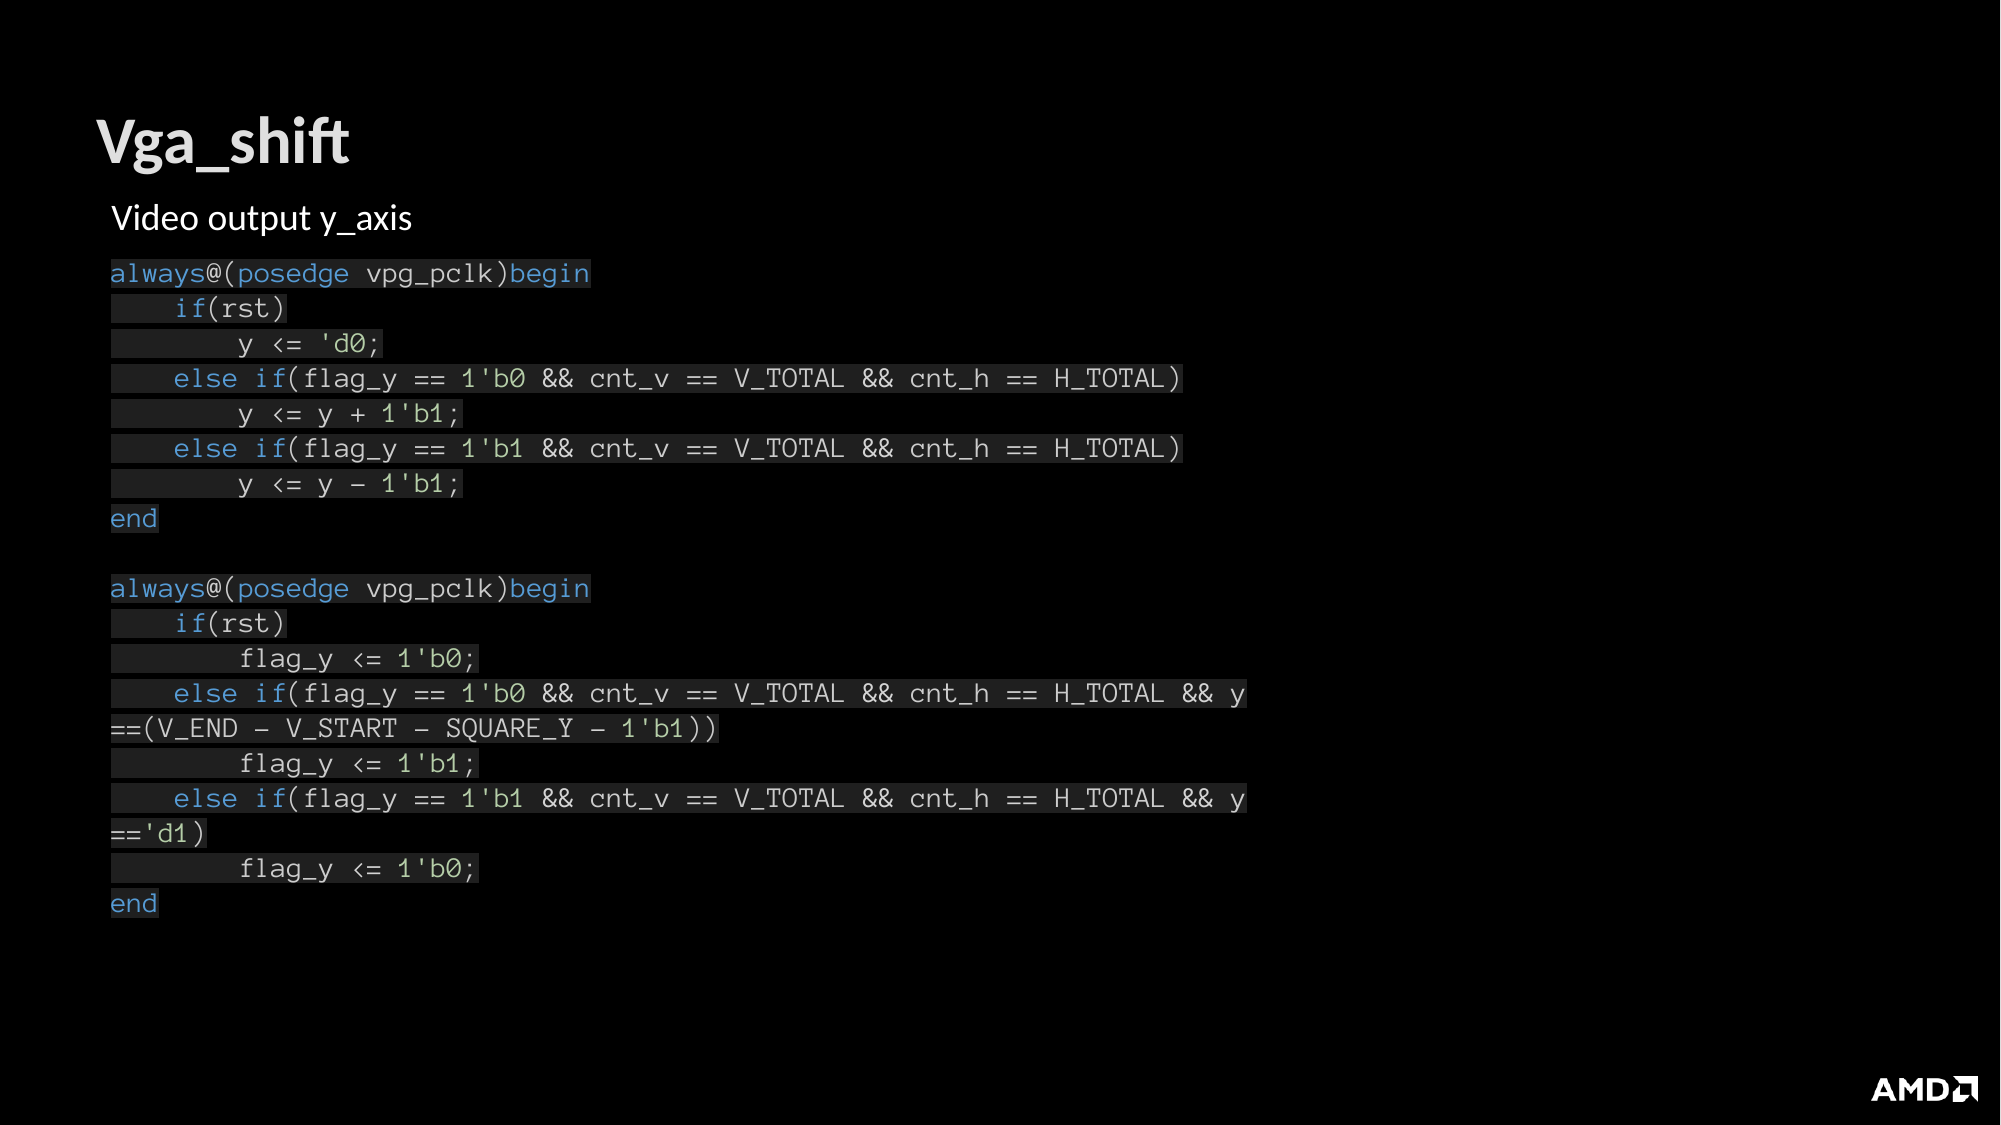

# Vga_shift
Video output y_axis
always@(posedge vpg_pclk)begin
    if(rst)
        y <= 'd0;
    else if(flag_y == 1'b0 && cnt_v == V_TOTAL && cnt_h == H_TOTAL)
        y <= y + 1'b1;
    else if(flag_y == 1'b1 && cnt_v == V_TOTAL && cnt_h == H_TOTAL)
        y <= y - 1'b1;
end
always@(posedge vpg_pclk)begin
    if(rst)
        flag_y <= 1'b0;
    else if(flag_y == 1'b0 && cnt_v == V_TOTAL && cnt_h == H_TOTAL && y ==(V_END - V_START - SQUARE_Y - 1'b1))
        flag_y <= 1'b1;
    else if(flag_y == 1'b1 && cnt_v == V_TOTAL && cnt_h == H_TOTAL && y =='d1)
        flag_y <= 1'b0;
end